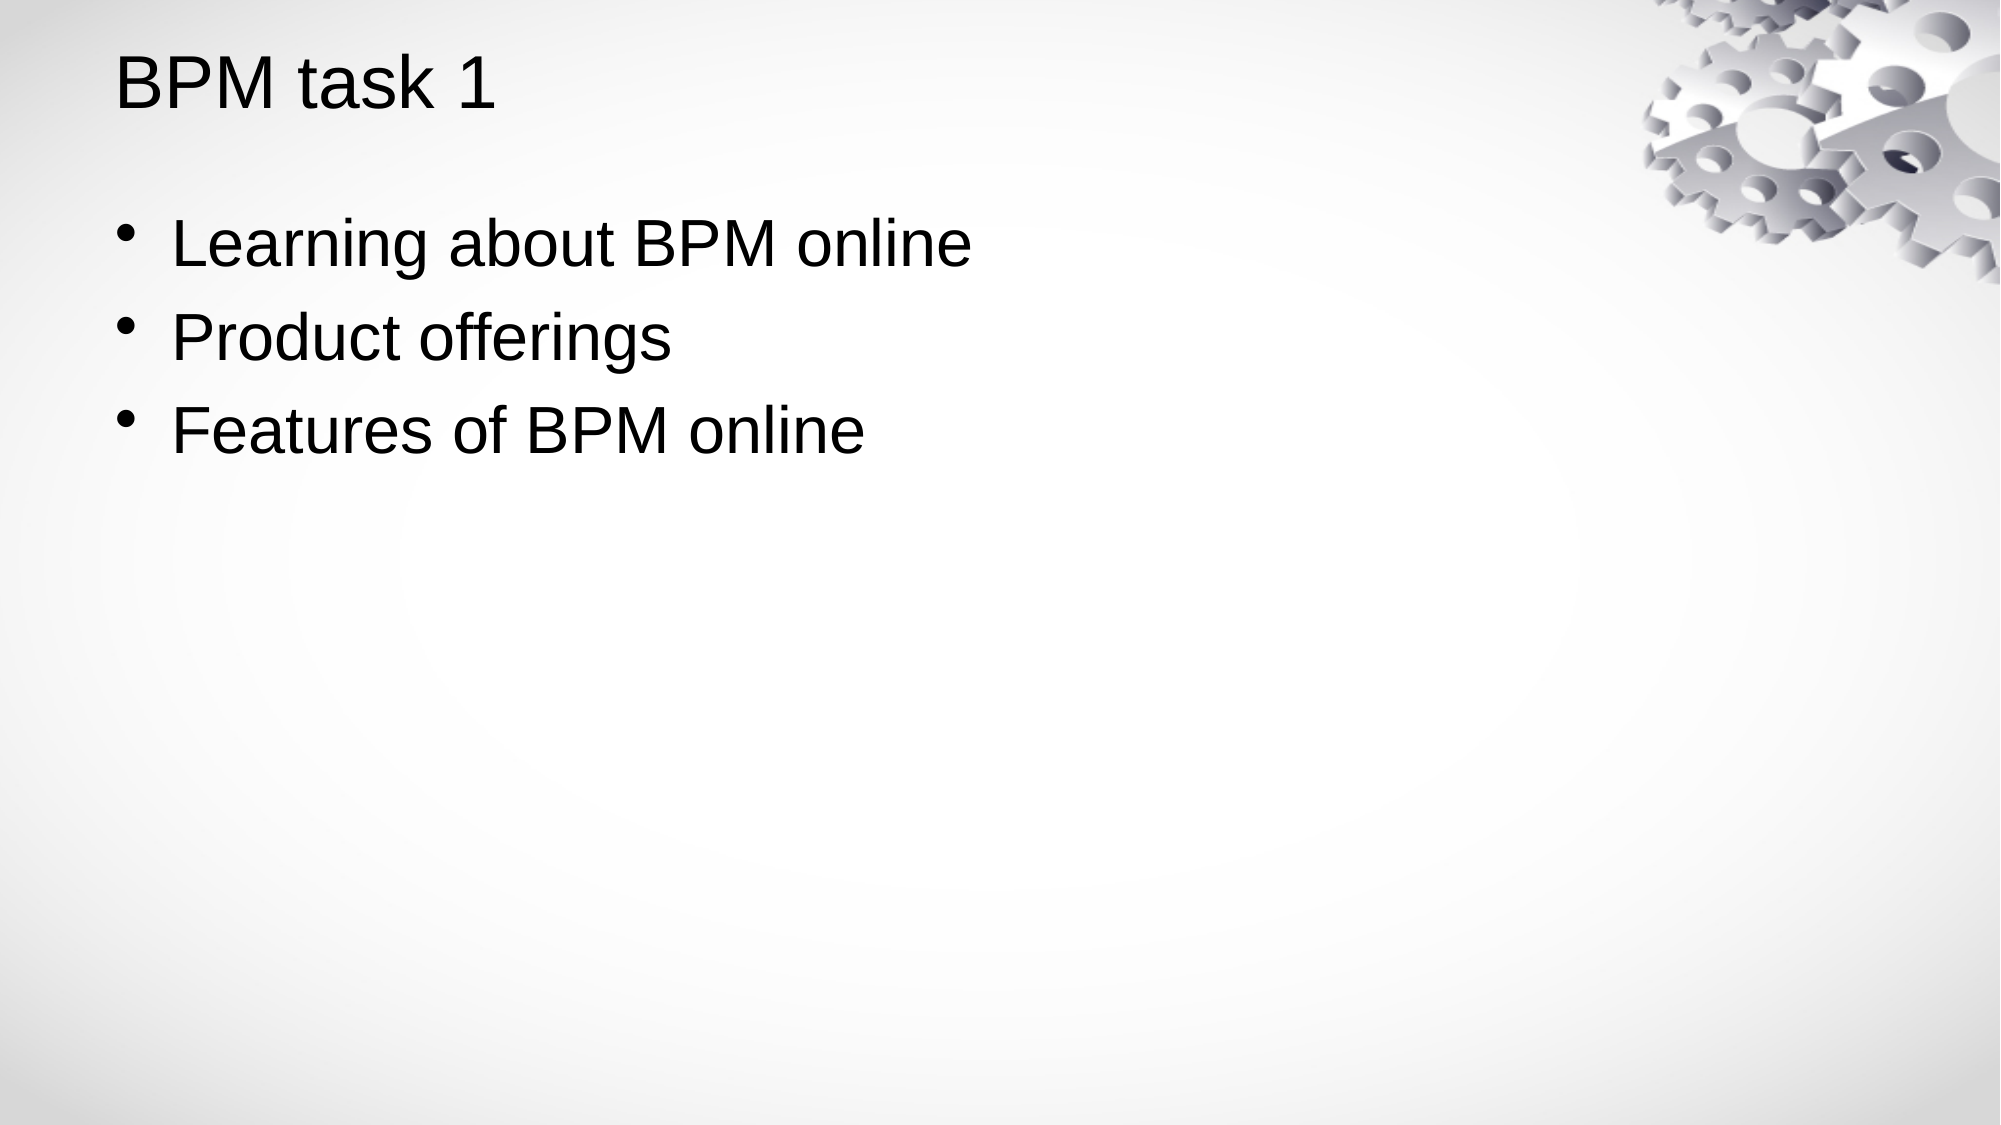

# BPM task 1
Learning about BPM online
Product offerings
Features of BPM online